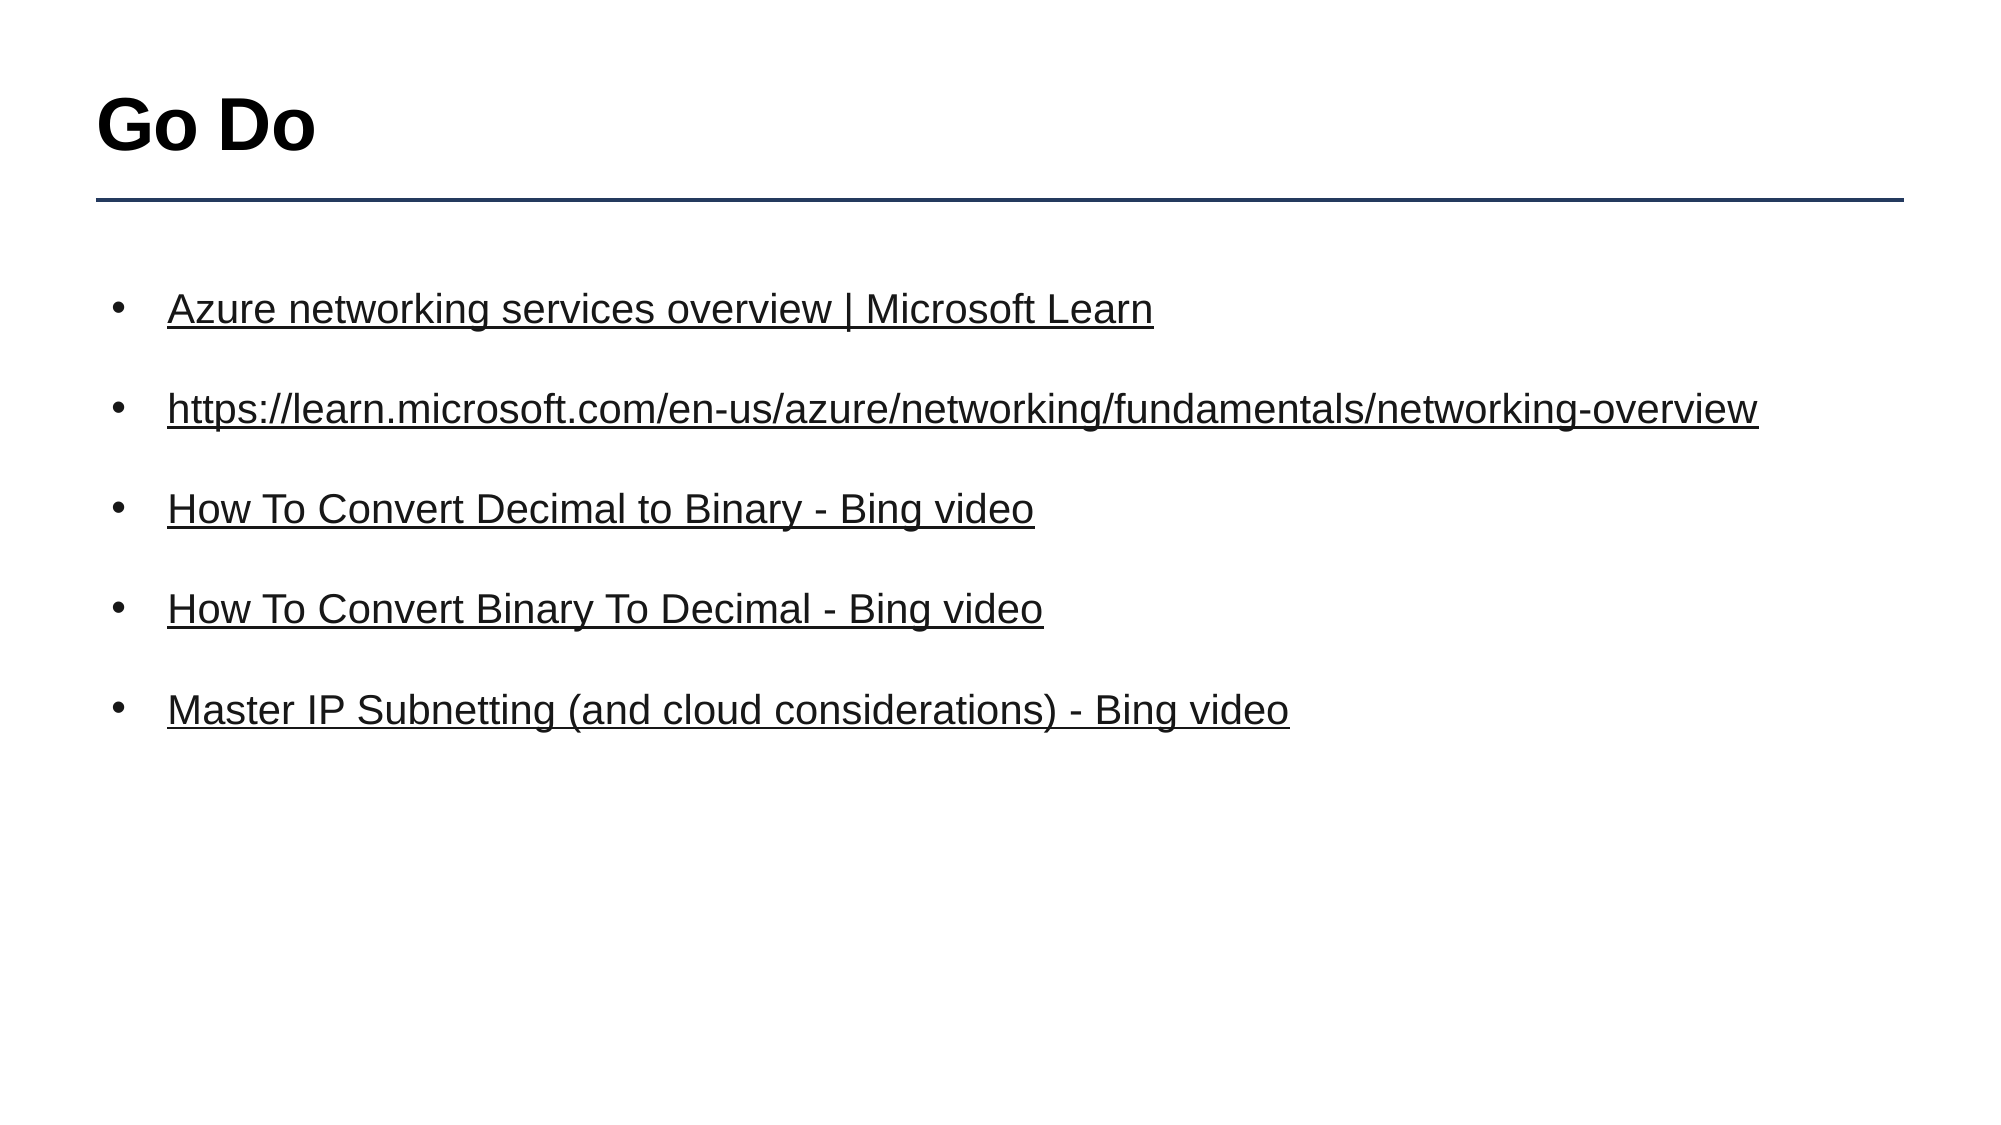

# Go Do
Azure networking services overview | Microsoft Learn

https://learn.microsoft.com/en-us/azure/networking/fundamentals/networking-overview

How To Convert Decimal to Binary - Bing video

How To Convert Binary To Decimal - Bing video

Master IP Subnetting (and cloud considerations) - Bing video